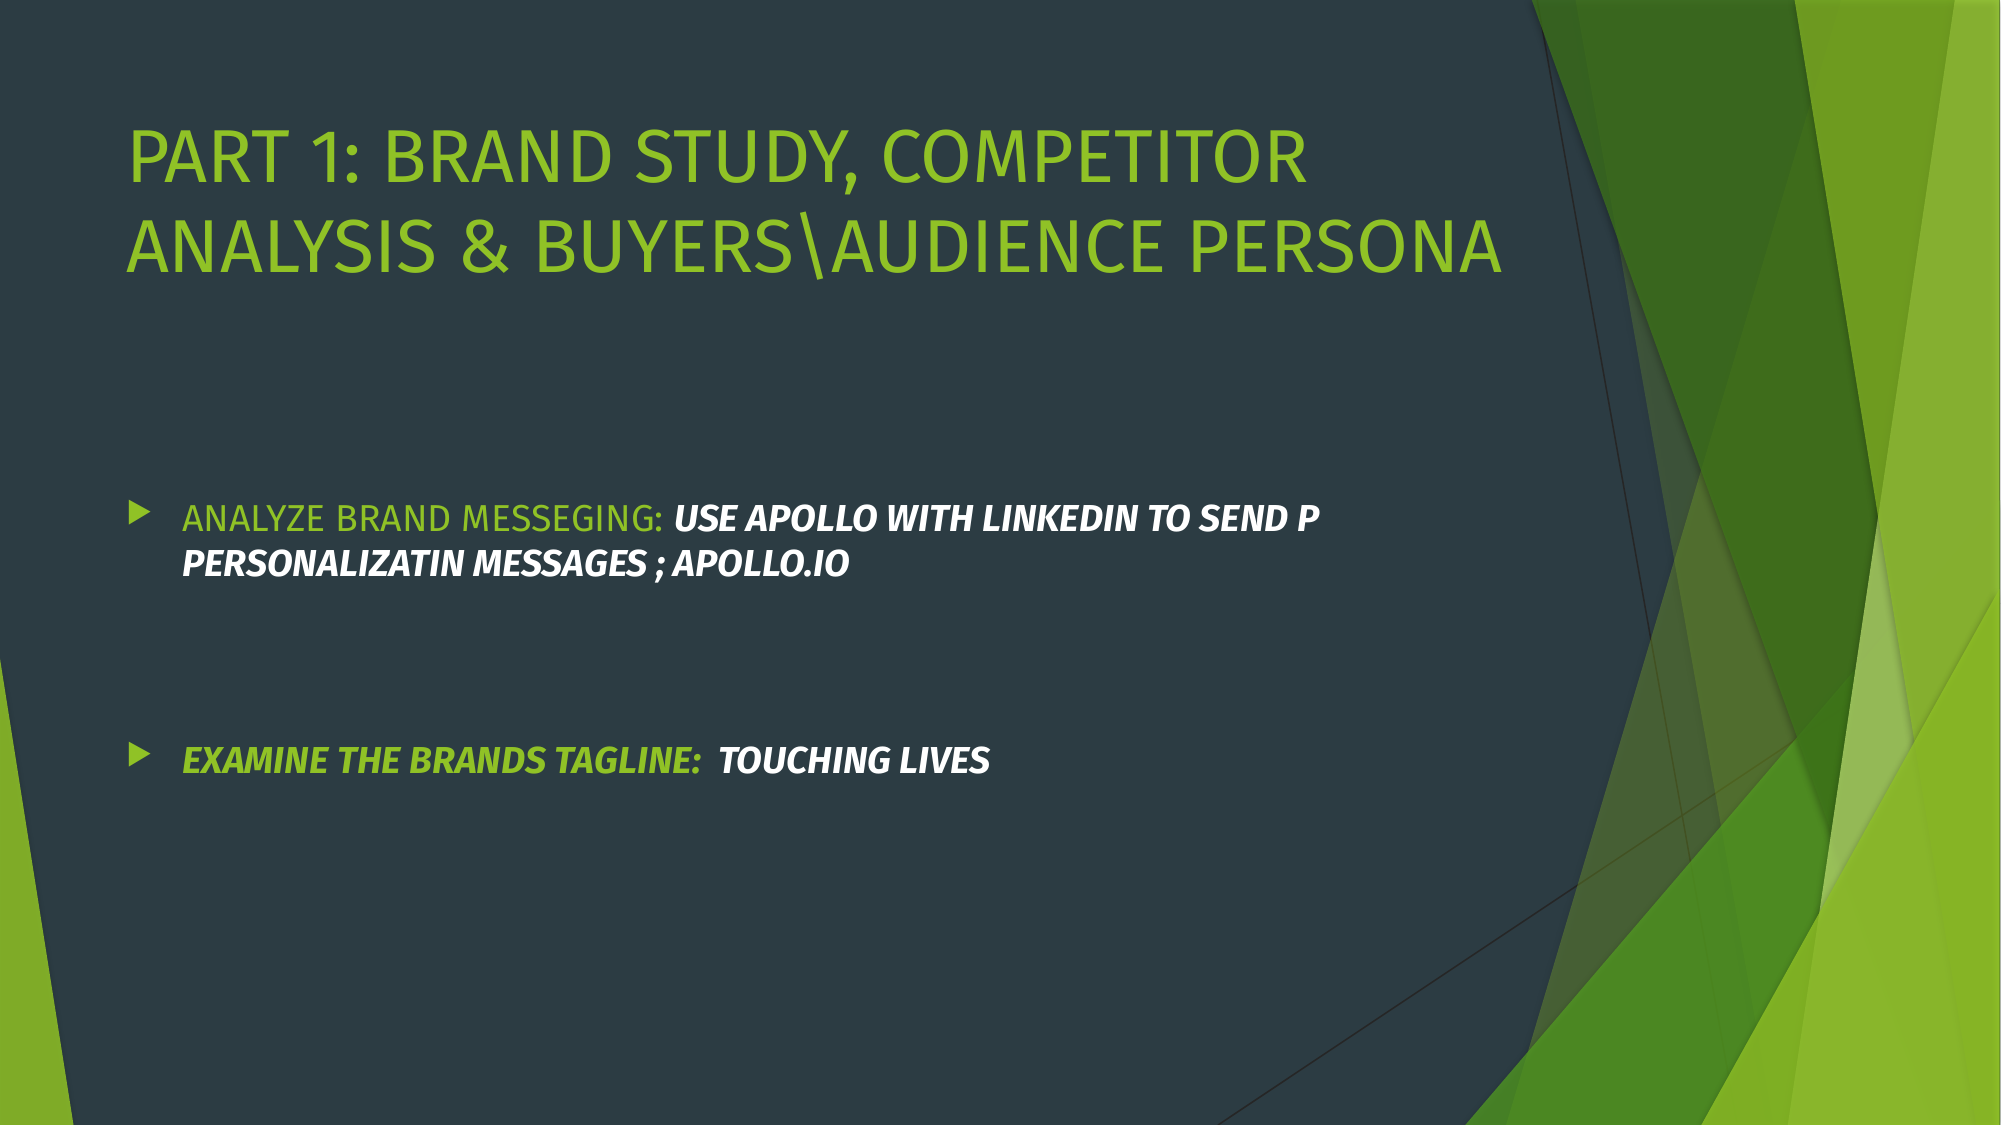

# PART 1: BRAND STUDY, COMPETITOR ANALYSIS & BUYERS\AUDIENCE PERSONA

ANALYZE BRAND MESSEGING: USE APOLLO WITH LINKEDIN TO SEND P PERSONALIZATIN MESSAGES ; APOLLO.IO

EXAMINE THE BRANDS TAGLINE:  TOUCHING LIVES